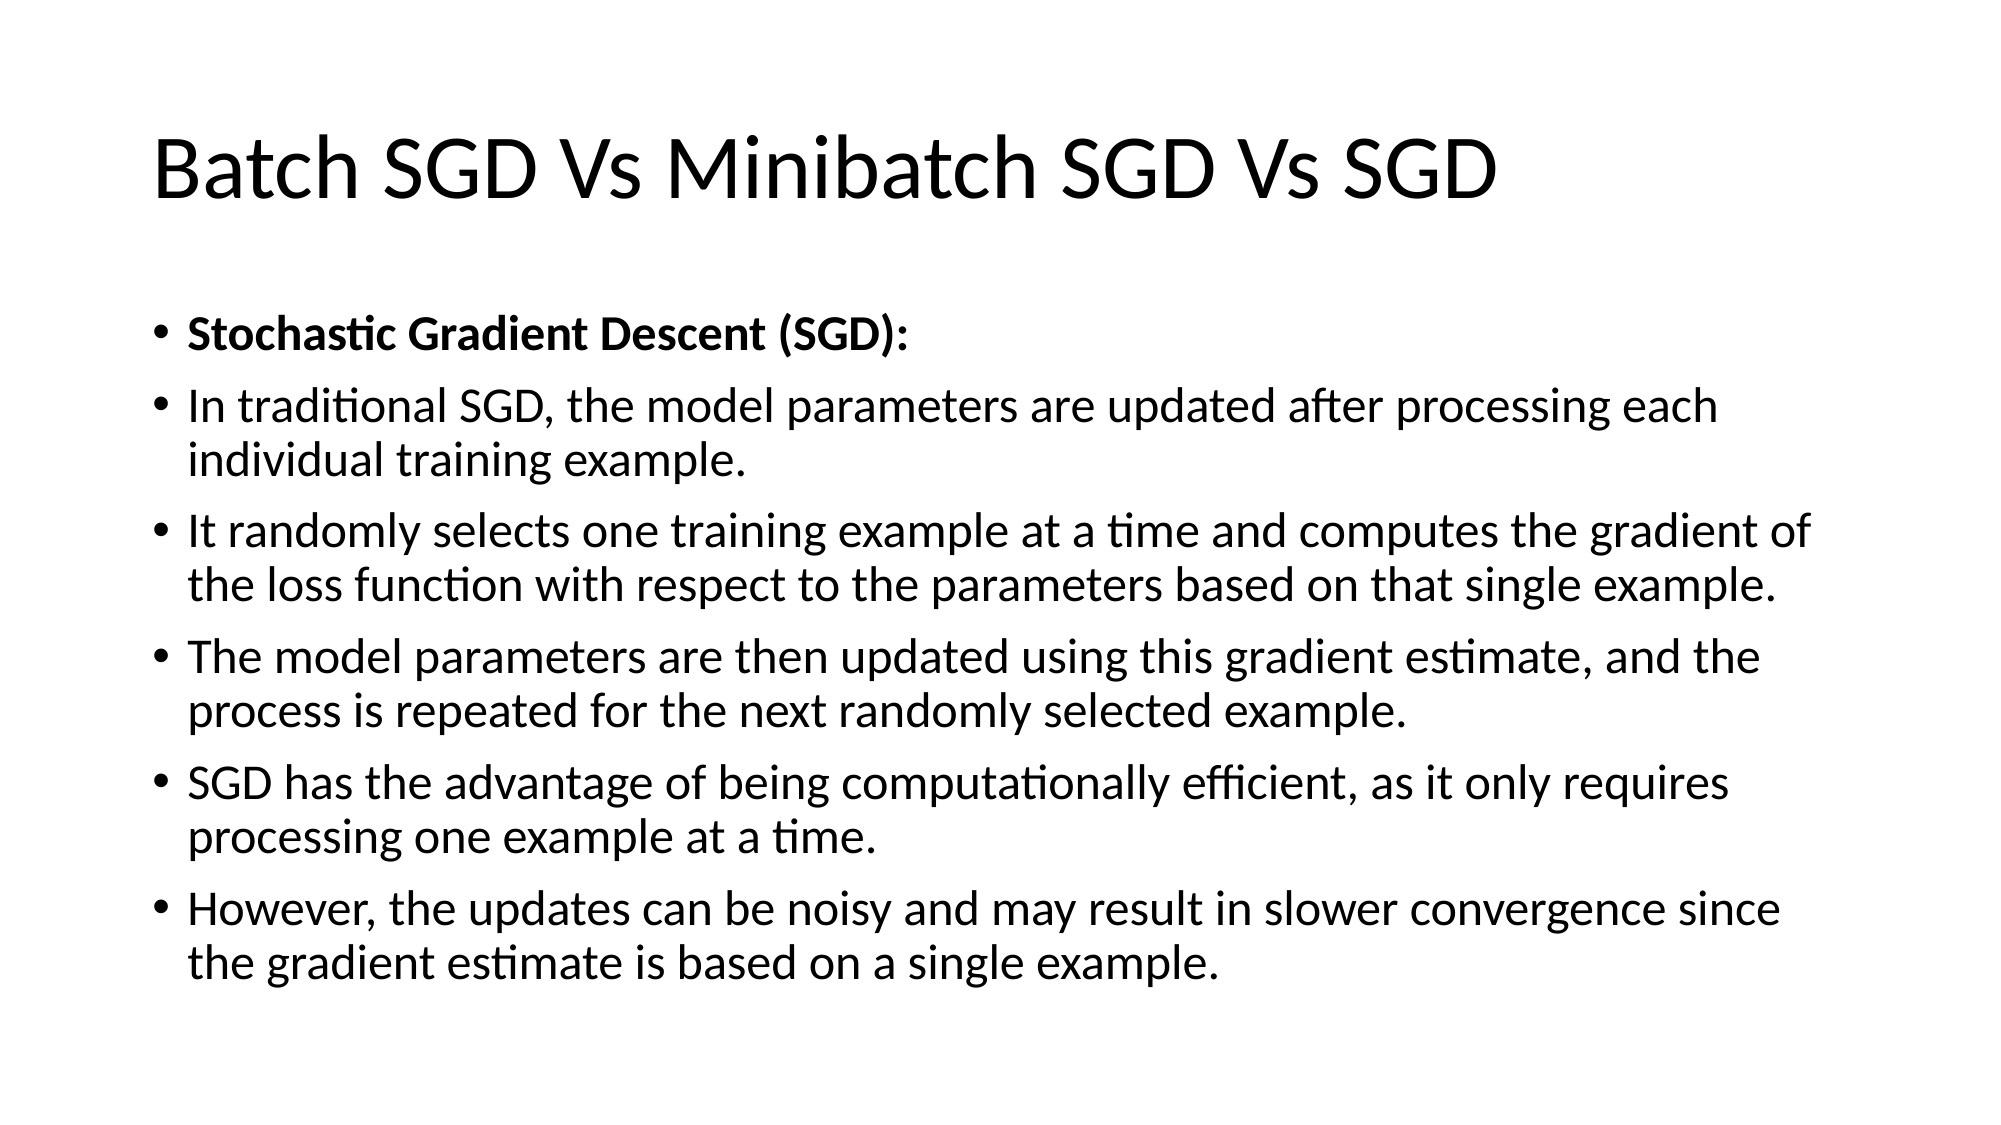

# Batch SGD Vs Minibatch SGD Vs SGD
Stochastic Gradient Descent (SGD):
In traditional SGD, the model parameters are updated after processing each individual training example.
It randomly selects one training example at a time and computes the gradient of the loss function with respect to the parameters based on that single example.
The model parameters are then updated using this gradient estimate, and the process is repeated for the next randomly selected example.
SGD has the advantage of being computationally efficient, as it only requires processing one example at a time.
However, the updates can be noisy and may result in slower convergence since the gradient estimate is based on a single example.